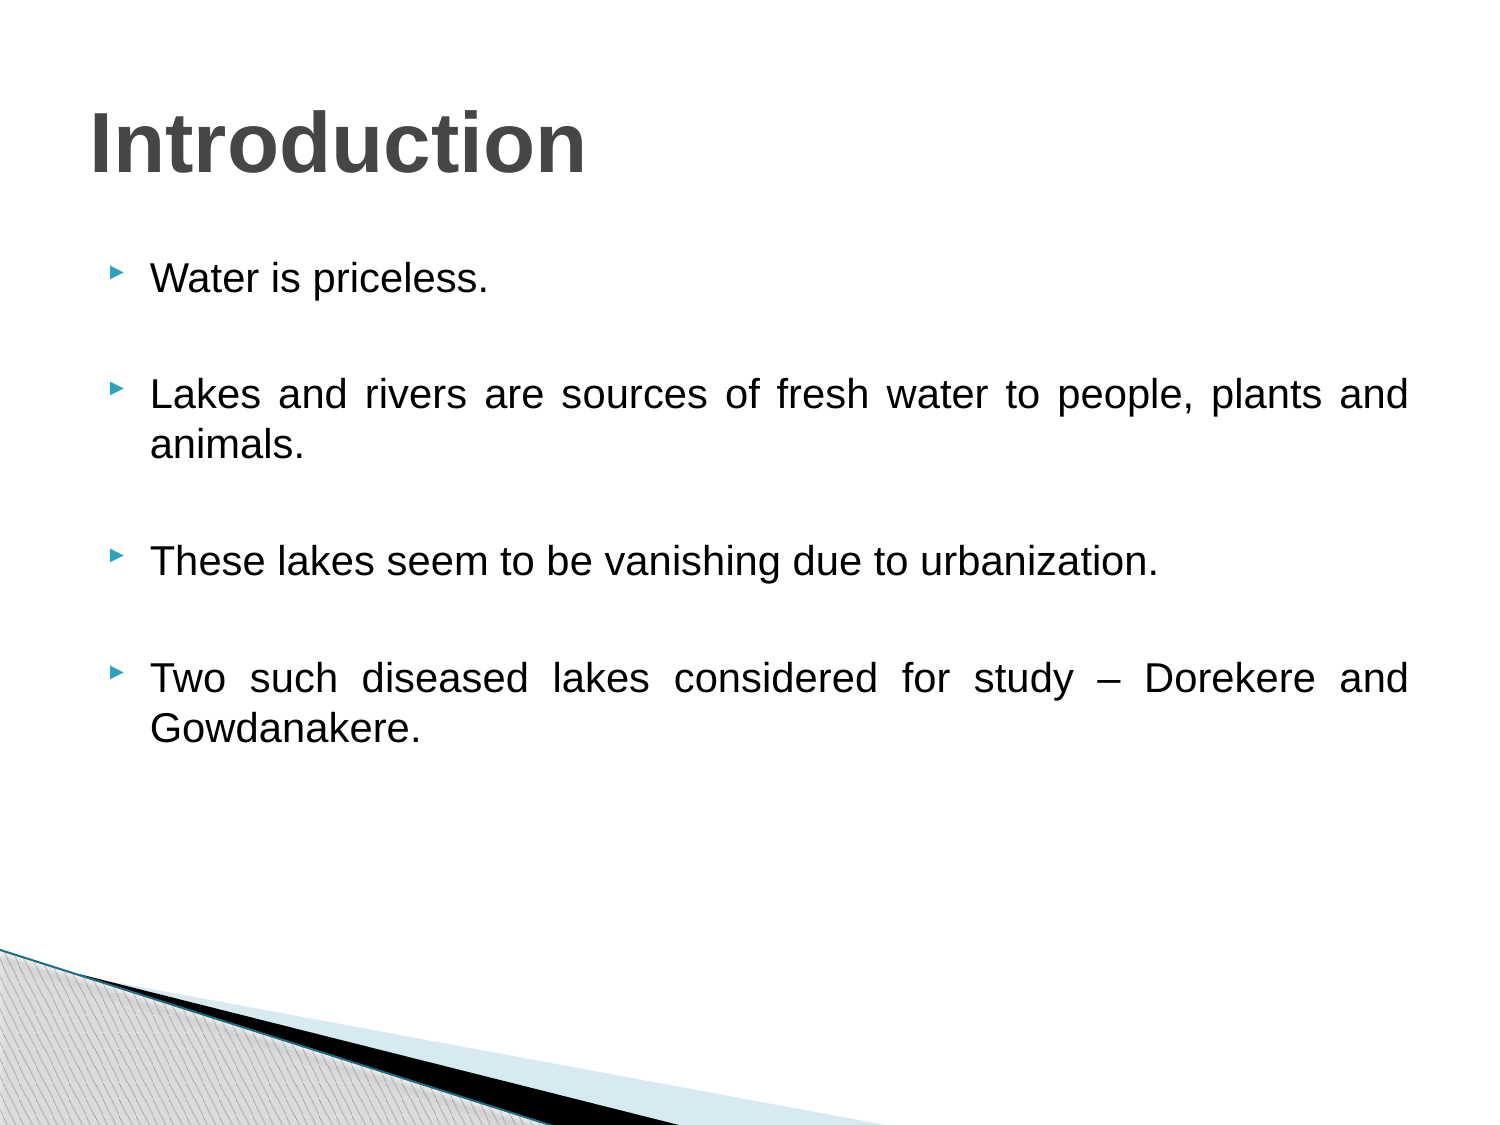

# Introduction
Water is priceless.

Lakes and rivers are sources of fresh water to people, plants and animals.

These lakes seem to be vanishing due to urbanization.

Two such diseased lakes considered for study – Dorekere and Gowdanakere.